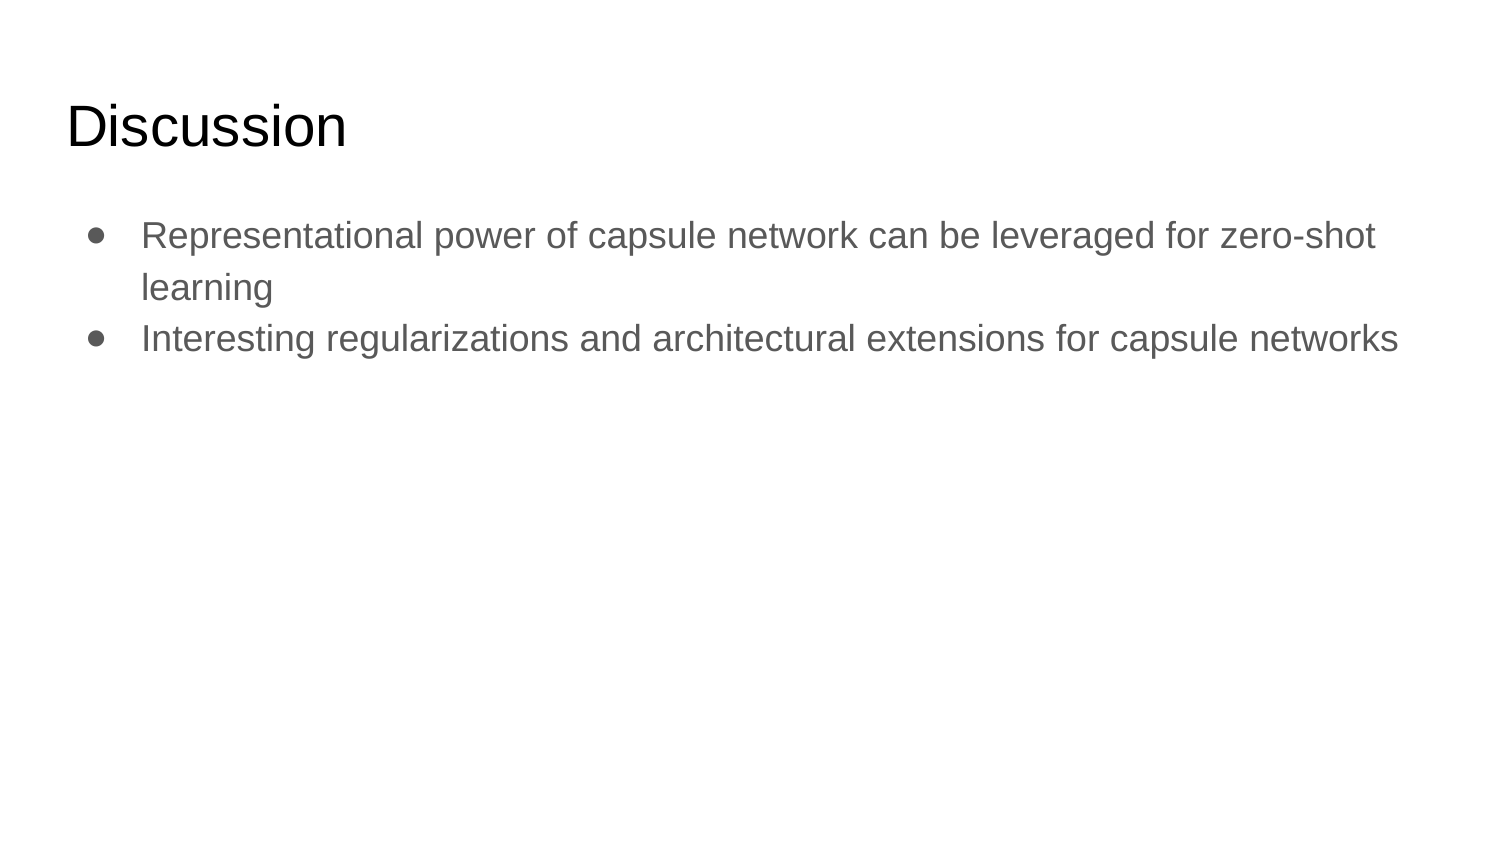

# Discussion
Representational power of capsule network can be leveraged for zero-shot learning
Interesting regularizations and architectural extensions for capsule networks